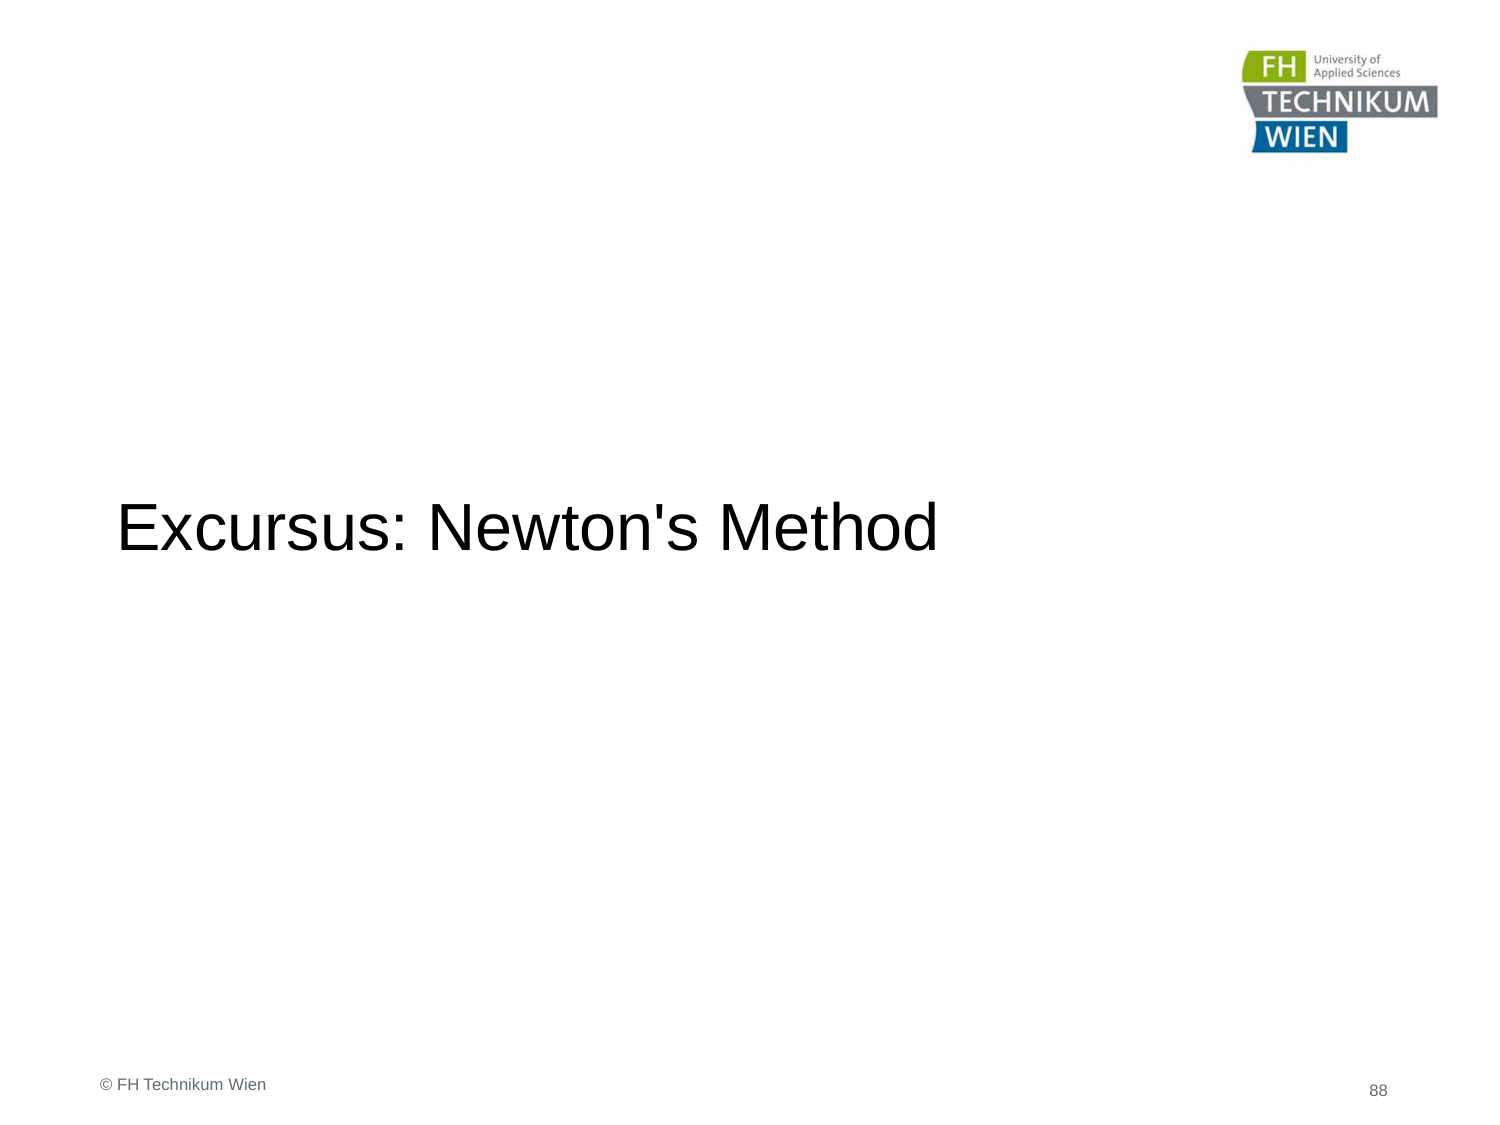

Excursus: Newton's Method

© FH Technikum Wien

88